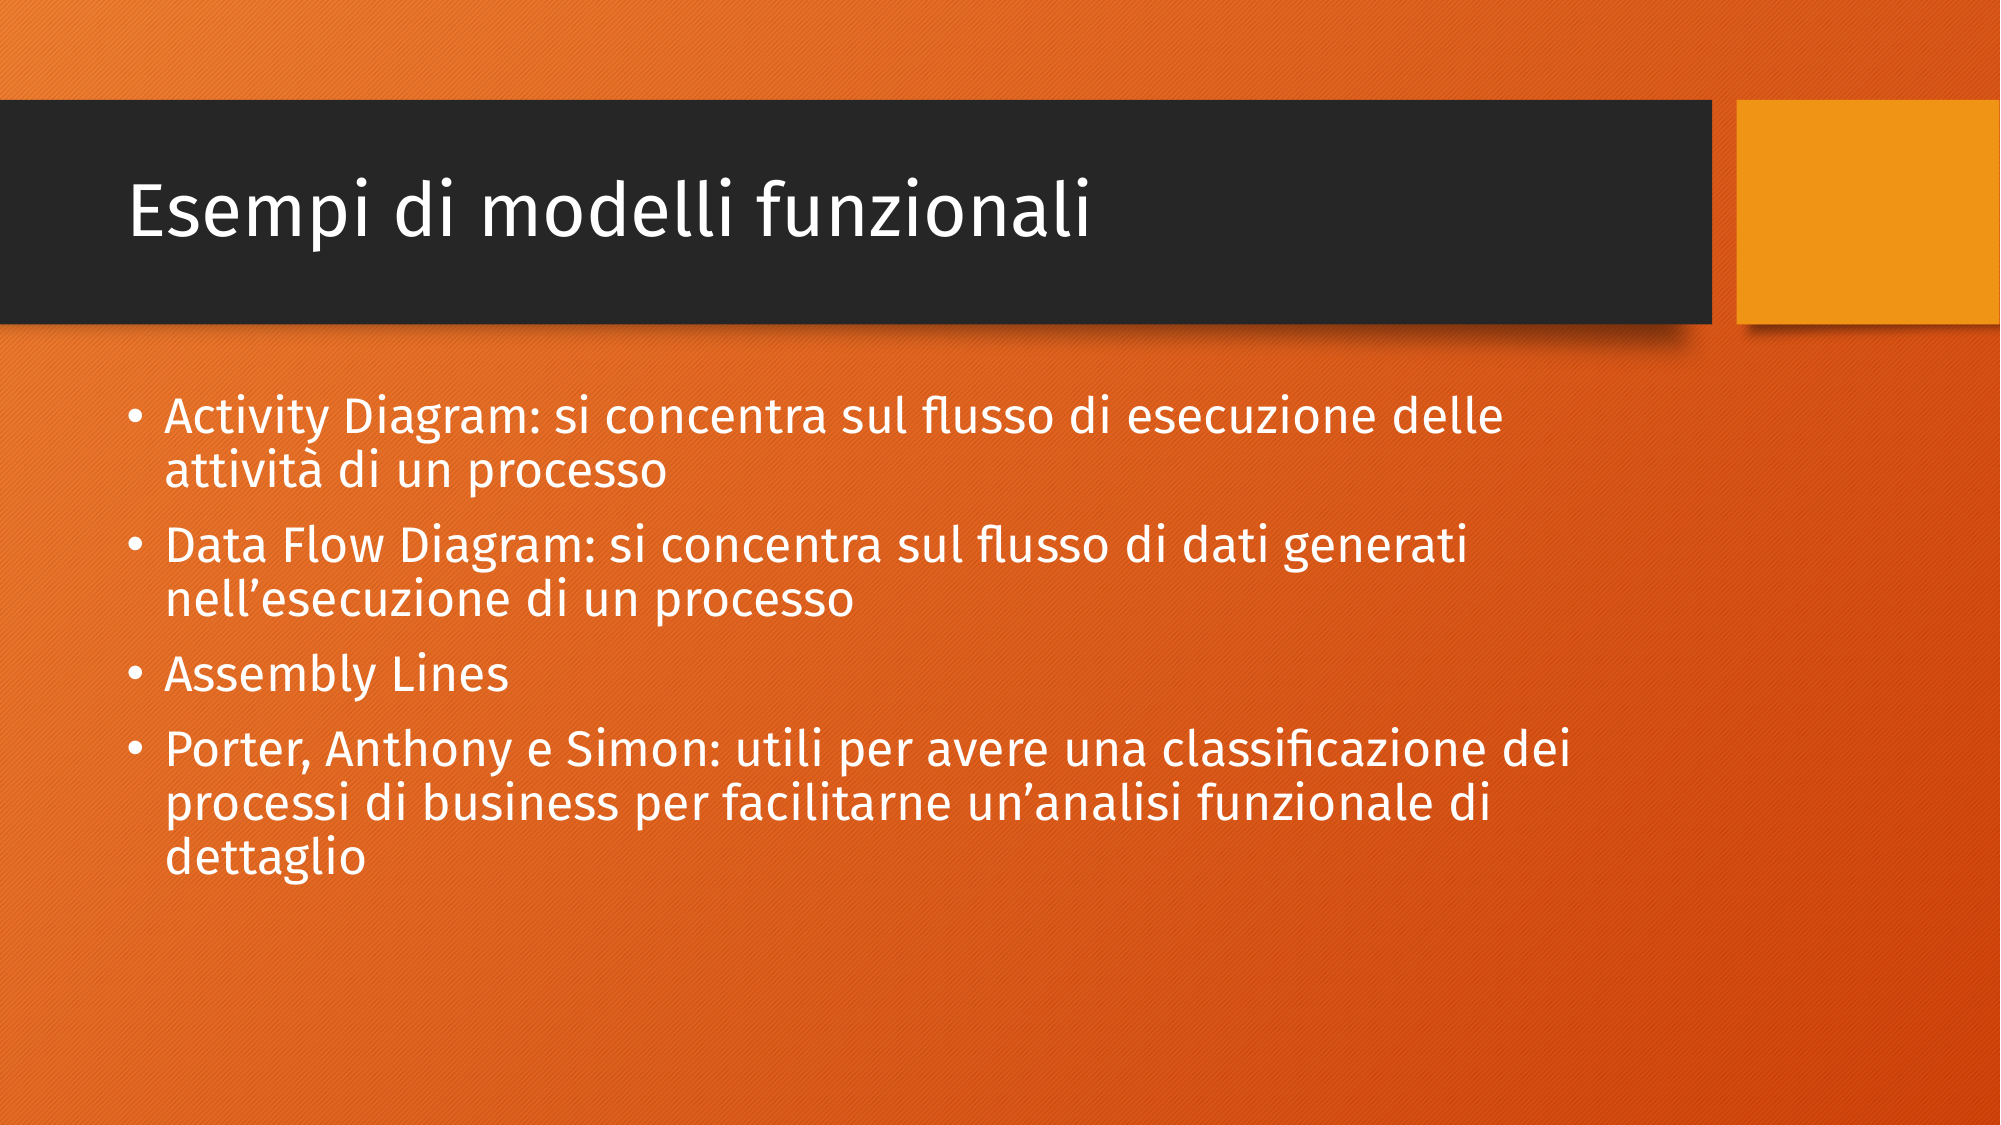

# Esempi di modelli funzionali
Activity Diagram: si concentra sul flusso di esecuzione delle attività di un processo
Data Flow Diagram: si concentra sul flusso di dati generati nell’esecuzione di un processo
Assembly Lines
Porter, Anthony e Simon: utili per avere una classificazione dei processi di business per facilitarne un’analisi funzionale di dettaglio